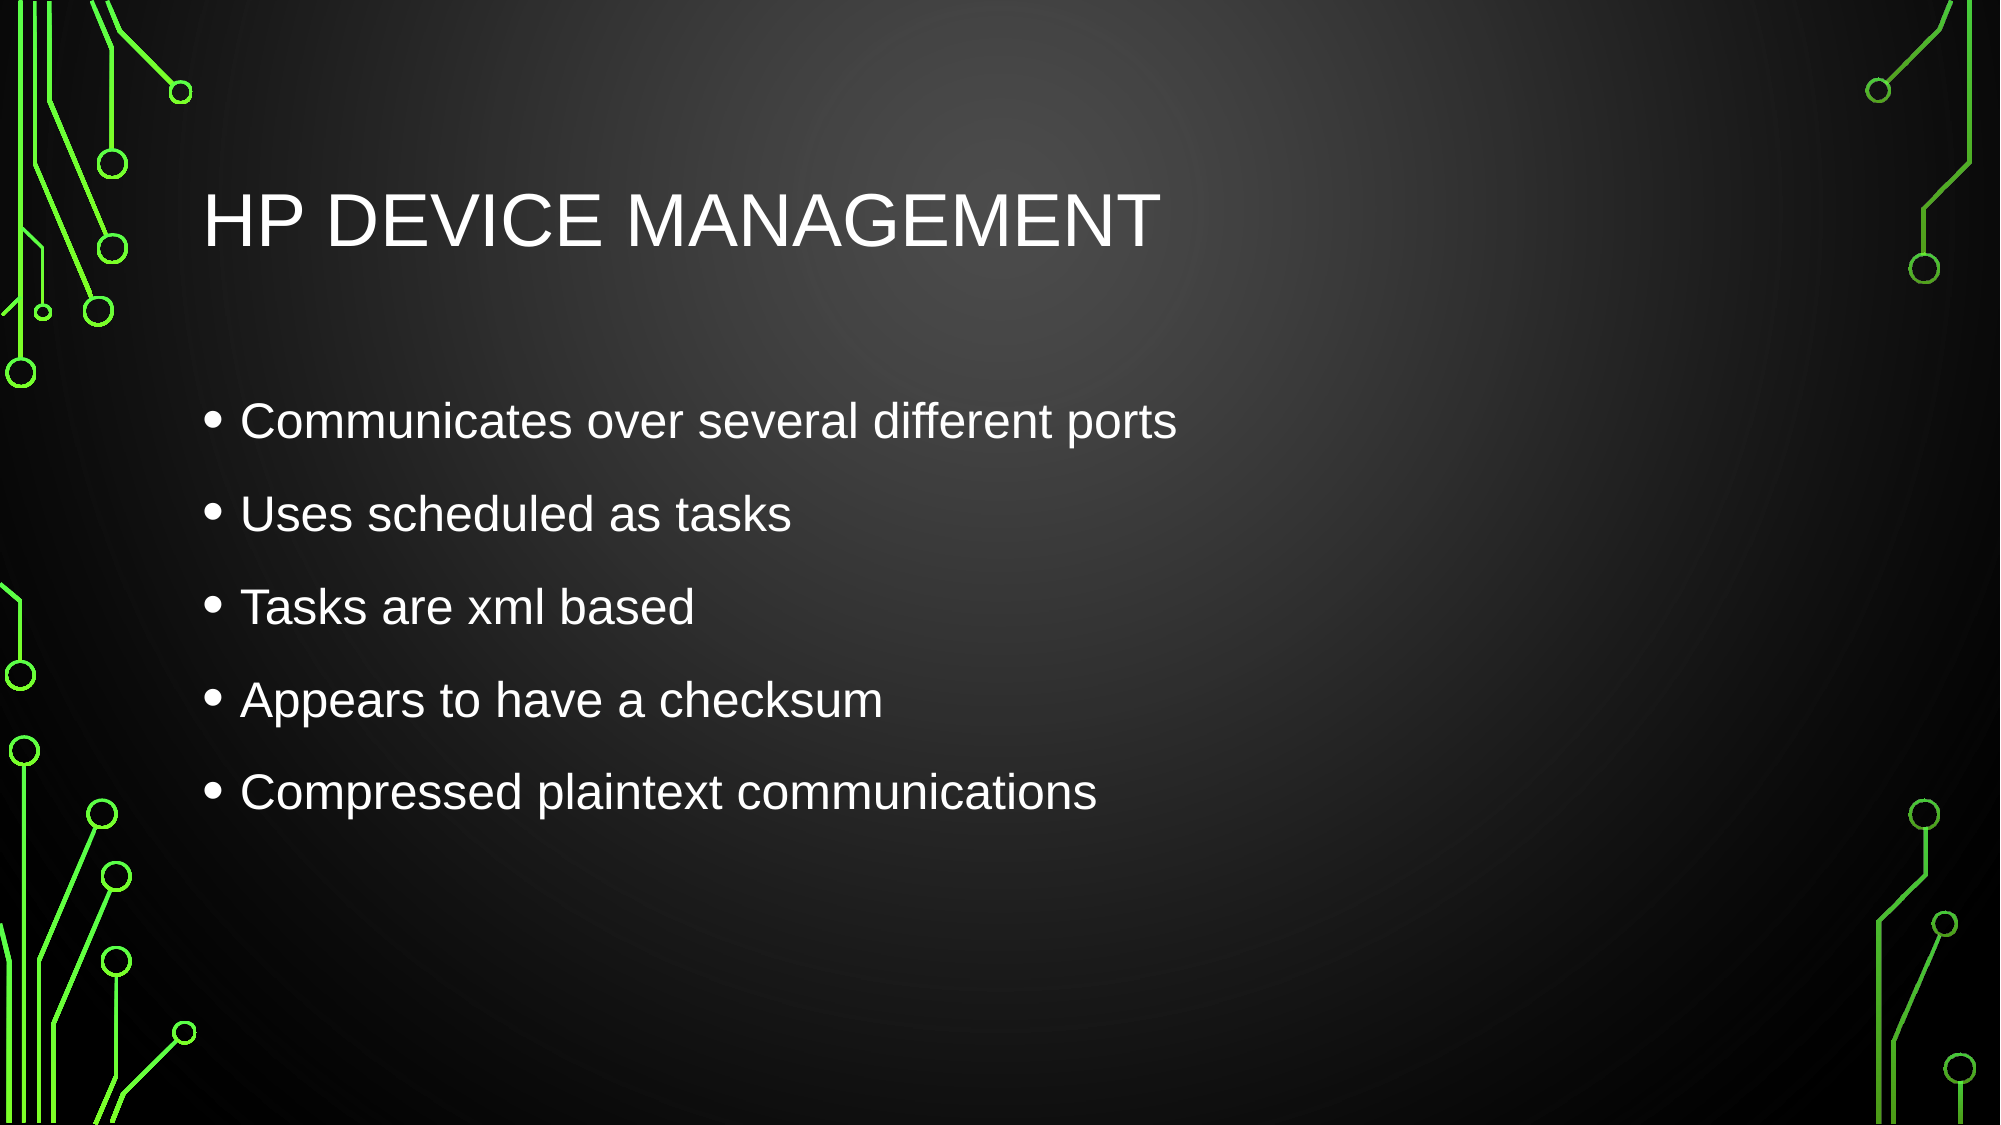

# HP Device management
Communicates over several different ports
Uses scheduled as tasks
Tasks are xml based
Appears to have a checksum
Compressed plaintext communications